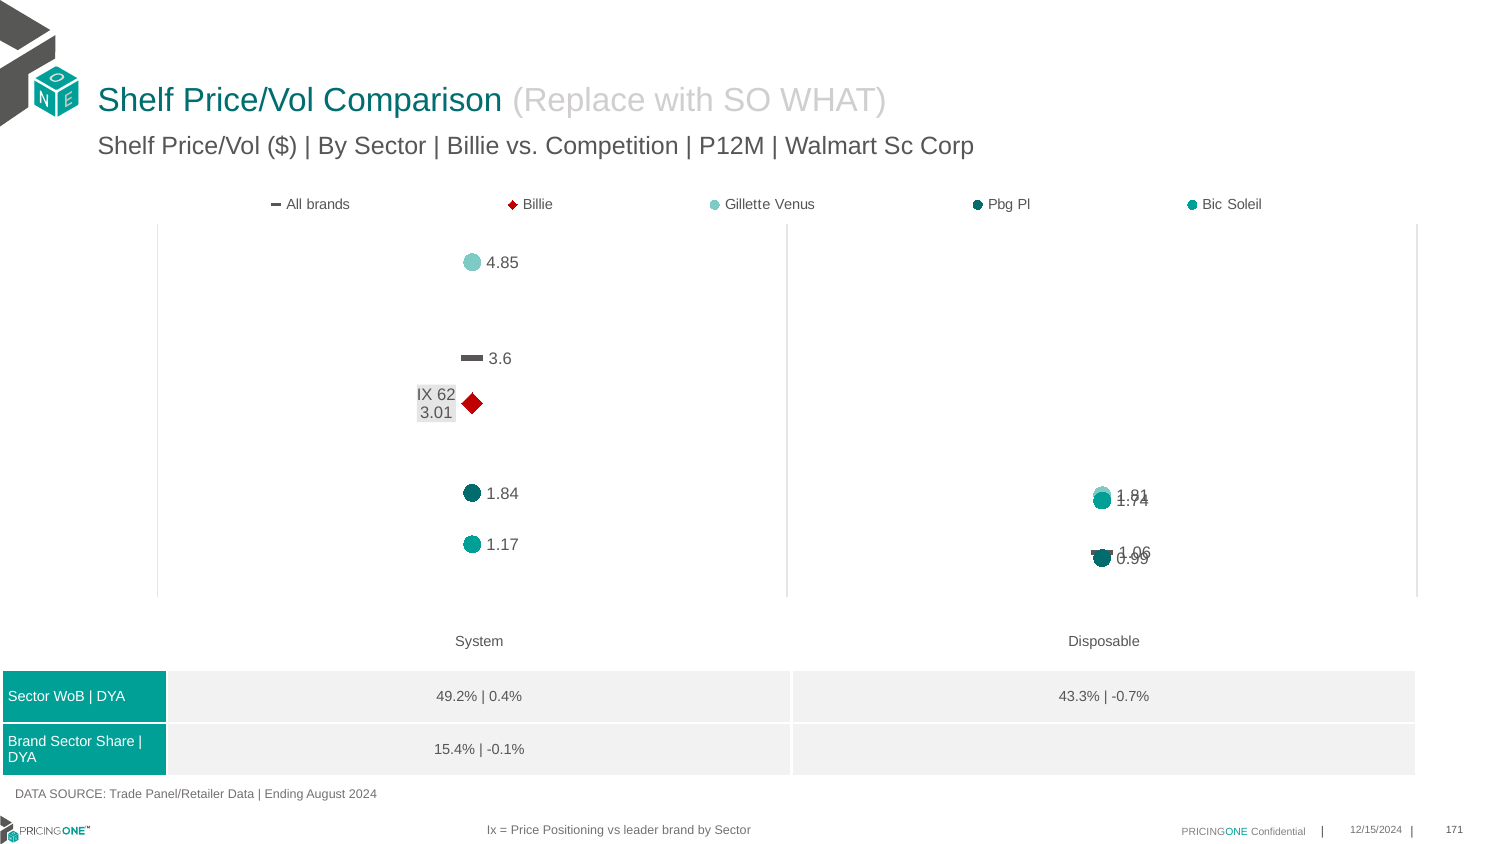

# Shelf Price/Vol Comparison (Replace with SO WHAT)
Shelf Price/Vol ($) | By Sector | Billie vs. Competition | P12M | Walmart Sc Corp

### Chart

| Category | All brands | Billie | Gillette Venus | Pbg Pl | Bic Soleil |
|---|---|---|---|---|---|
| IX 62 | 3.6 | 3.01 | 4.85 | 1.84 | 1.17 |
| None | 1.06 | None | 1.81 | 0.99 | 1.74 |
|  | System | Disposable |
| --- | --- | --- |
| Sector WoB | DYA | 49.2% | 0.4% | 43.3% | -0.7% |
| Brand Sector Share | DYA | 15.4% | -0.1% |  |
DATA SOURCE: Trade Panel/Retailer Data | Ending August 2024
Ix = Price Positioning vs leader brand by Sector
12/15/2024
171